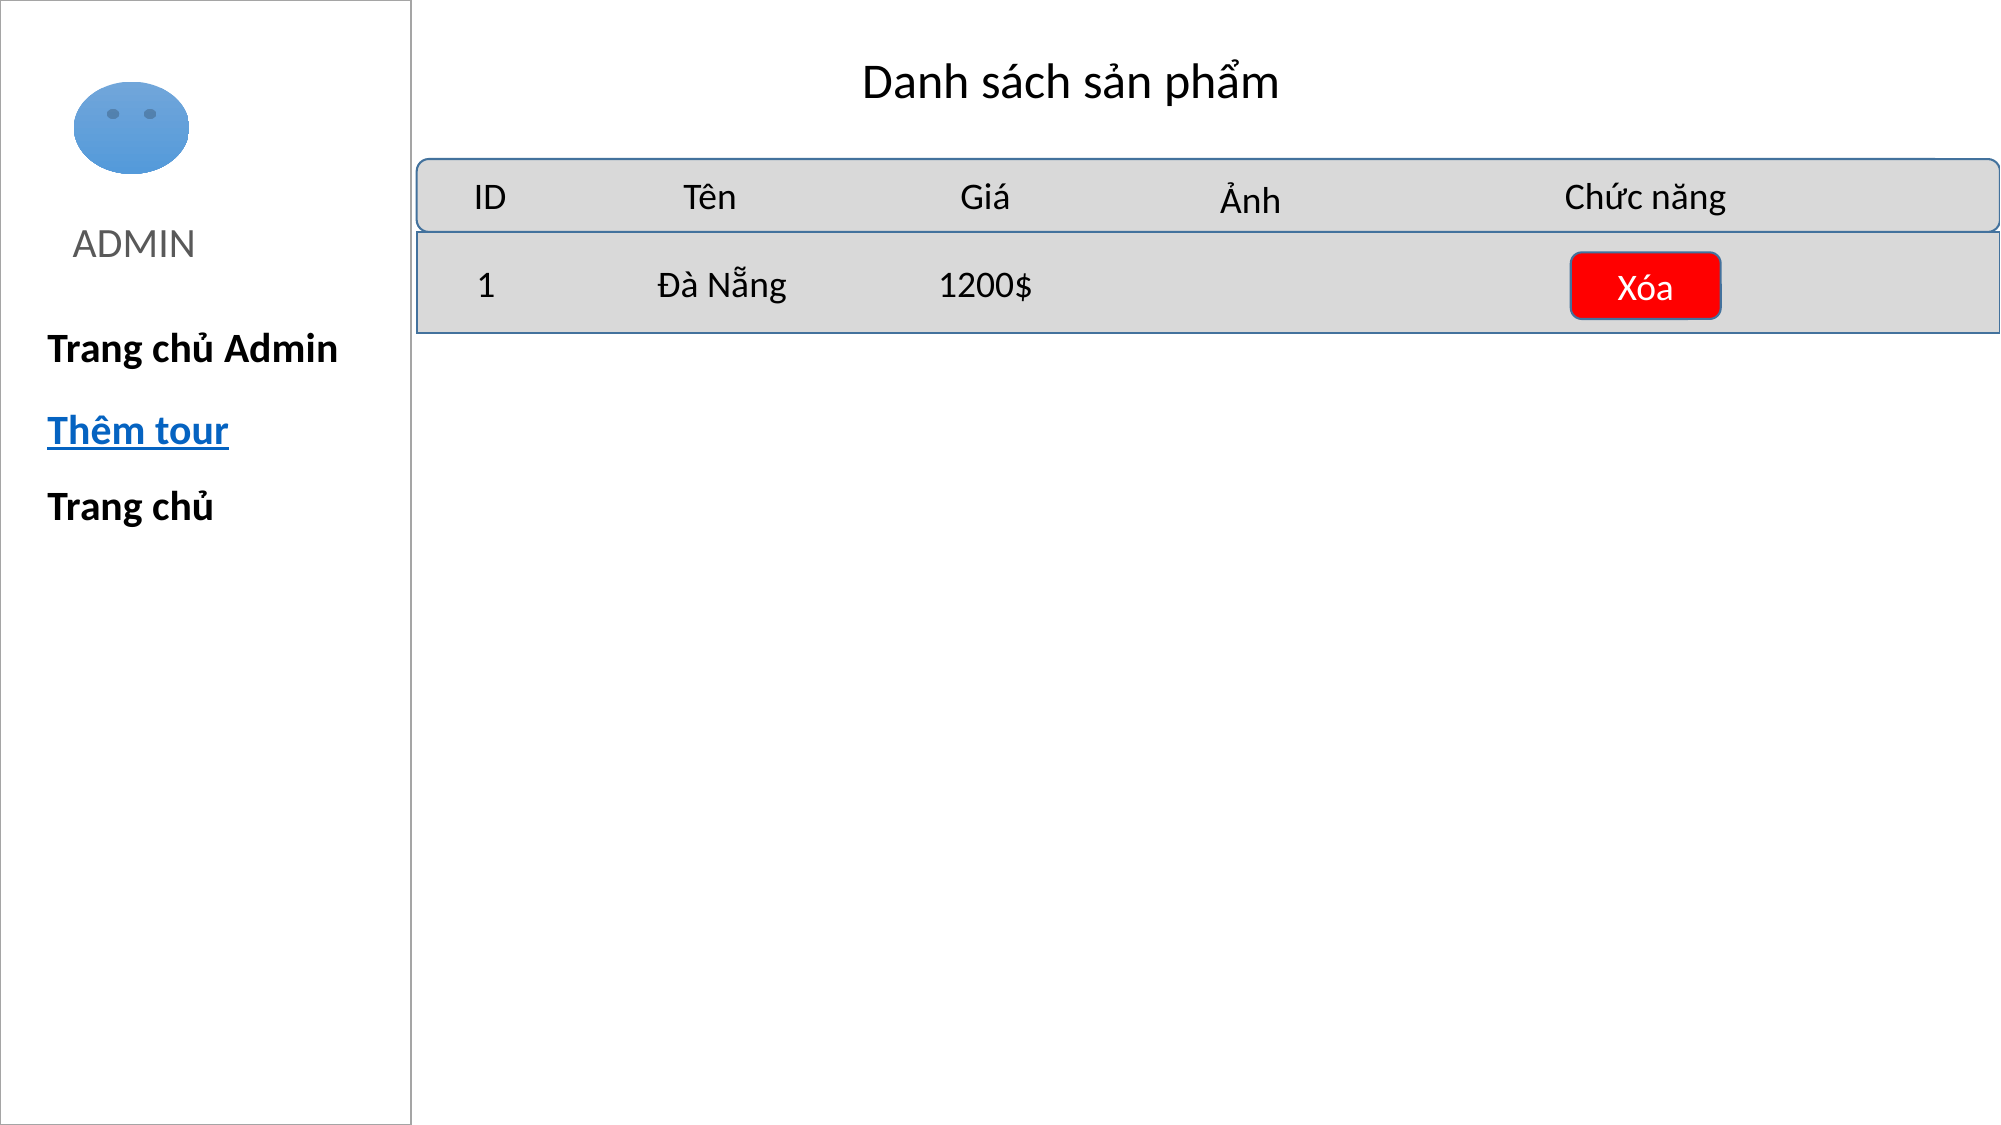

Danh sách sản phẩm

ADMIN
Trang chủ Admin
Thêm tour

ID
Tên
Giá
Chức năng
Ảnh

1
Đà Nẵng
1200$

Xóa
Trang chủ
Trang chủ